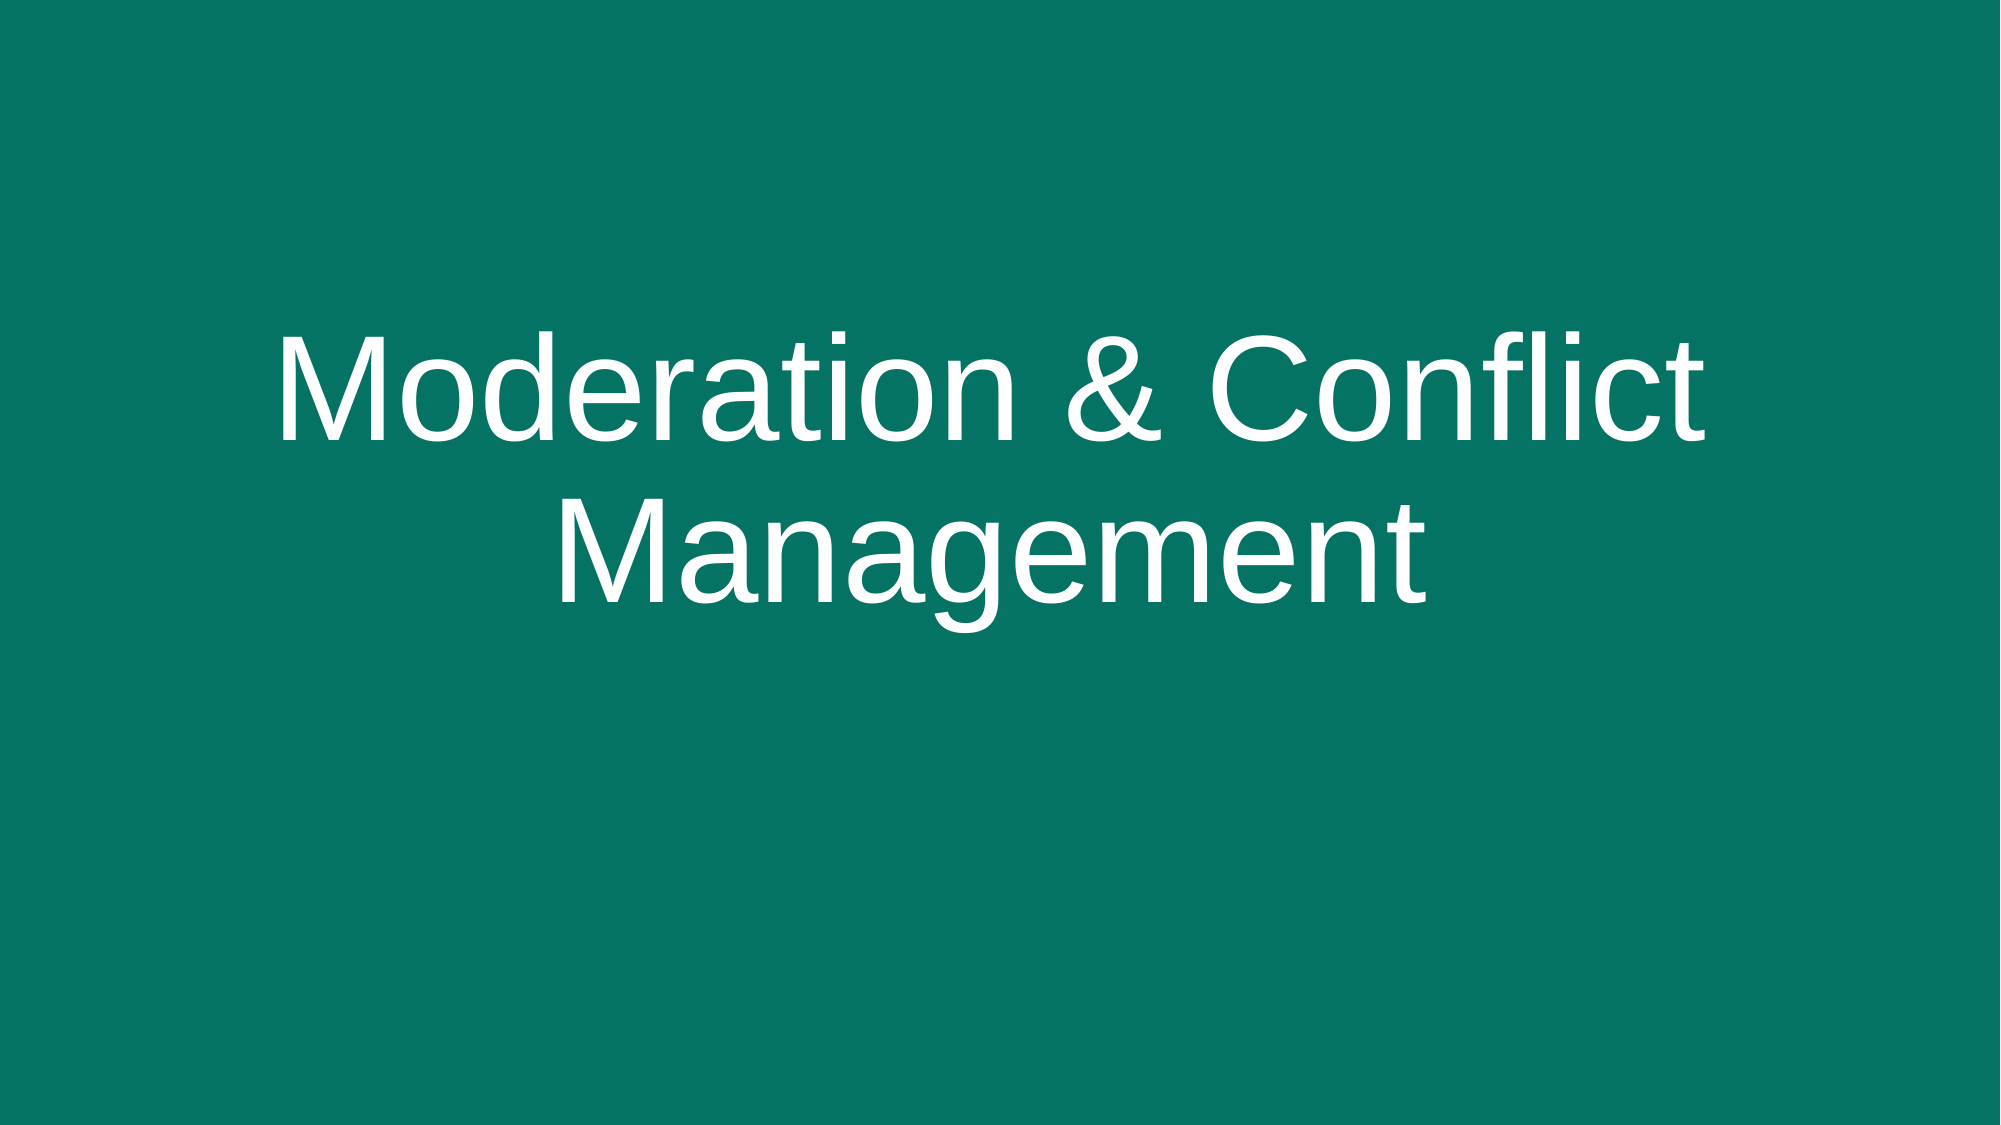

# Moderation & Conflict Management
10/30/2018
117